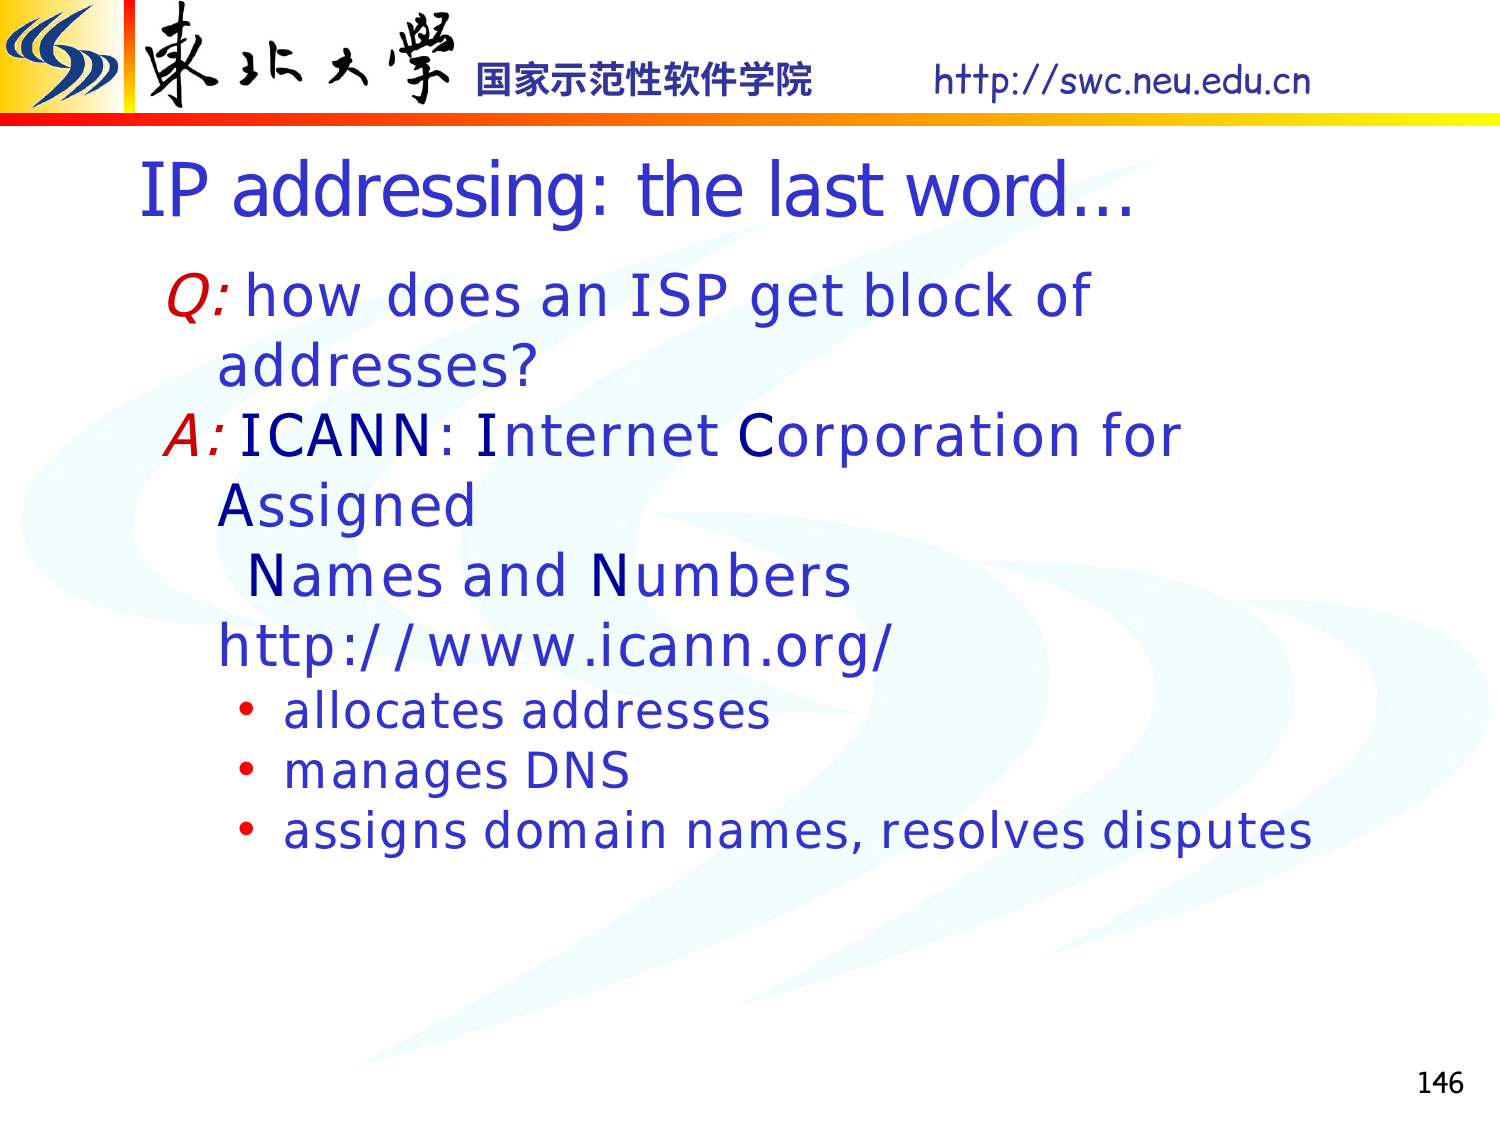

# IP addressing: the last word...
Q: how does an ISP get block of addresses?
A: ICANN: Internet Corporation for Assigned
     Names and Numbers http://www.icann.org/
allocates addresses
manages DNS
assigns domain names, resolves disputes
146